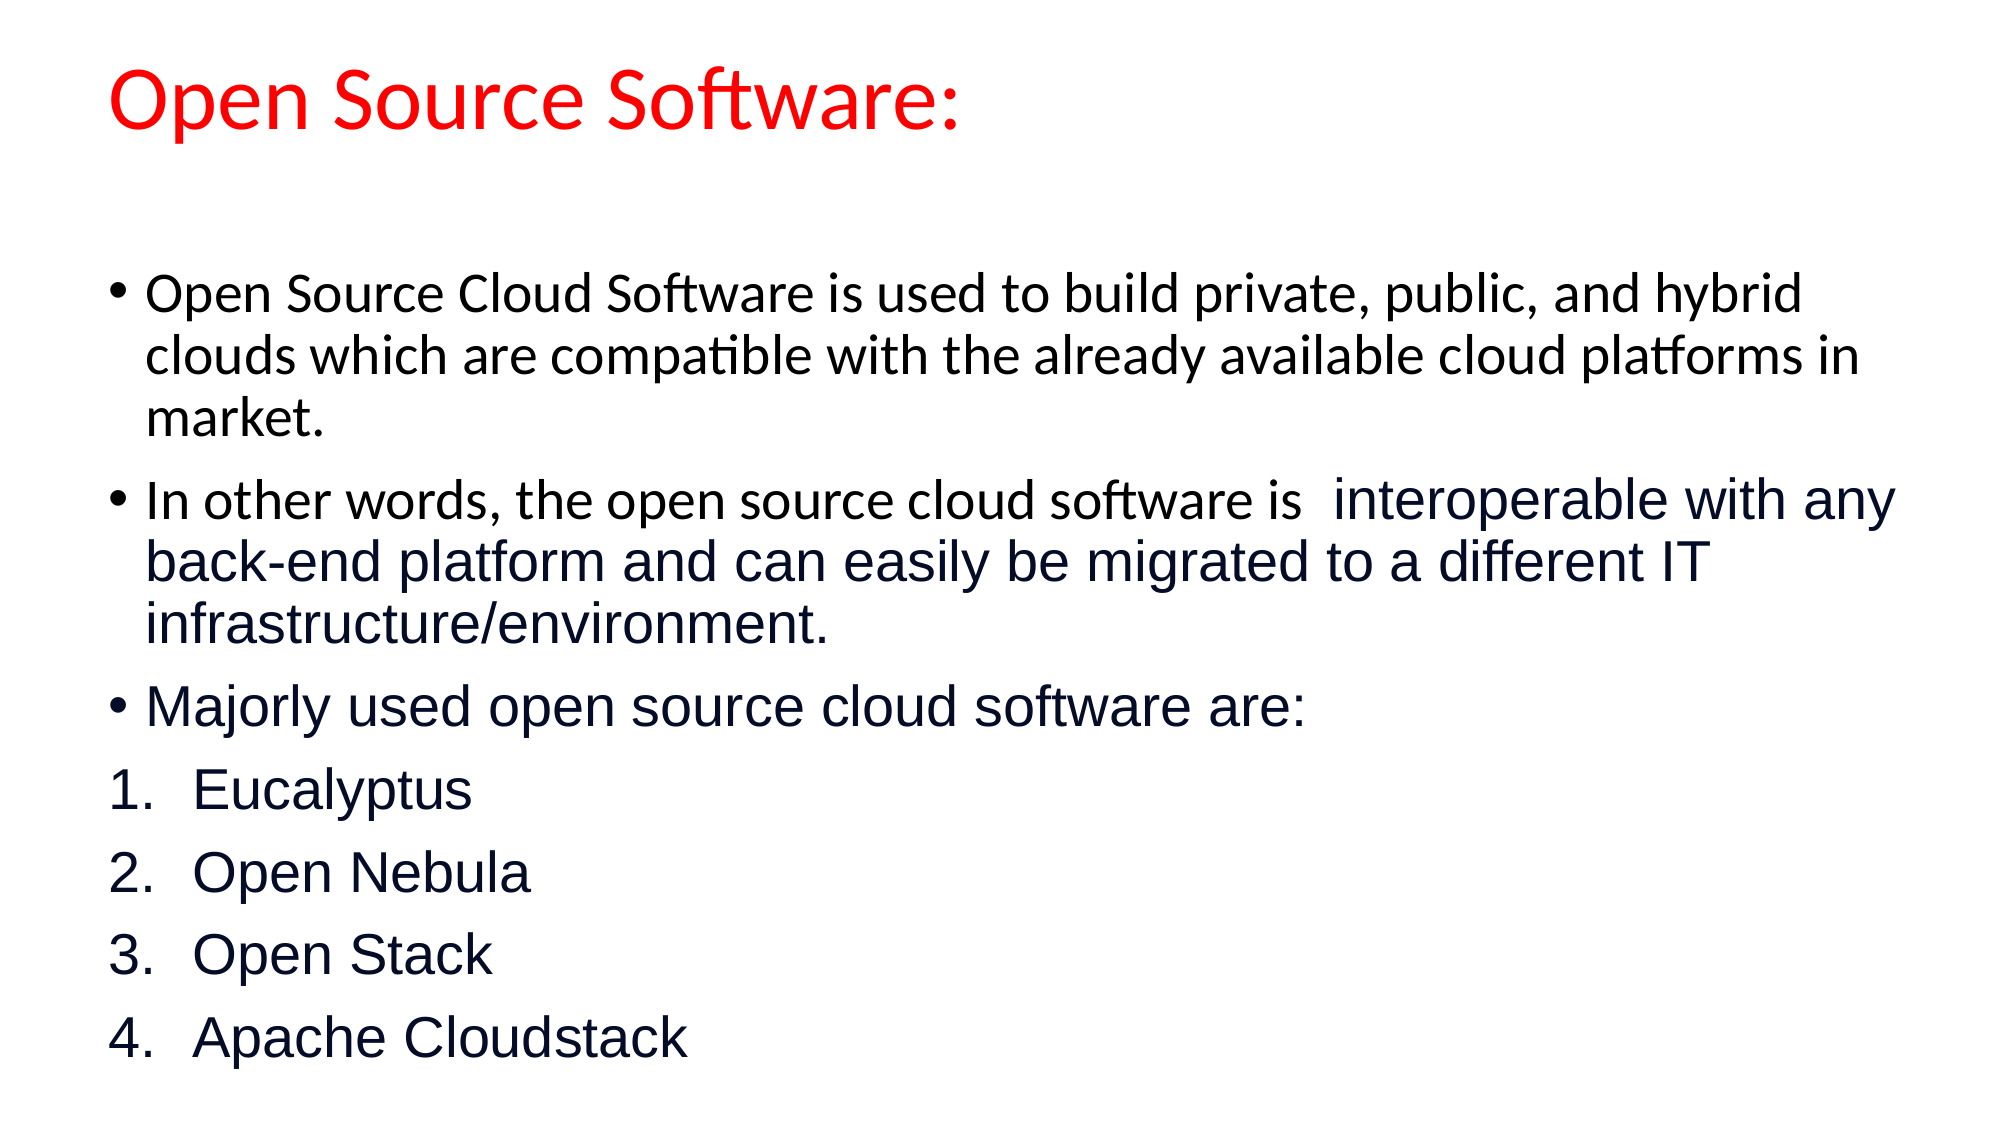

# Open Source Software:
Open Source Cloud Software is used to build private, public, and hybrid clouds which are compatible with the already available cloud platforms in market.
In other words, the open source cloud software is  interoperable with any back-end platform and can easily be migrated to a different IT infrastructure/environment.
Majorly used open source cloud software are:
Eucalyptus
Open Nebula
Open Stack
Apache Cloudstack